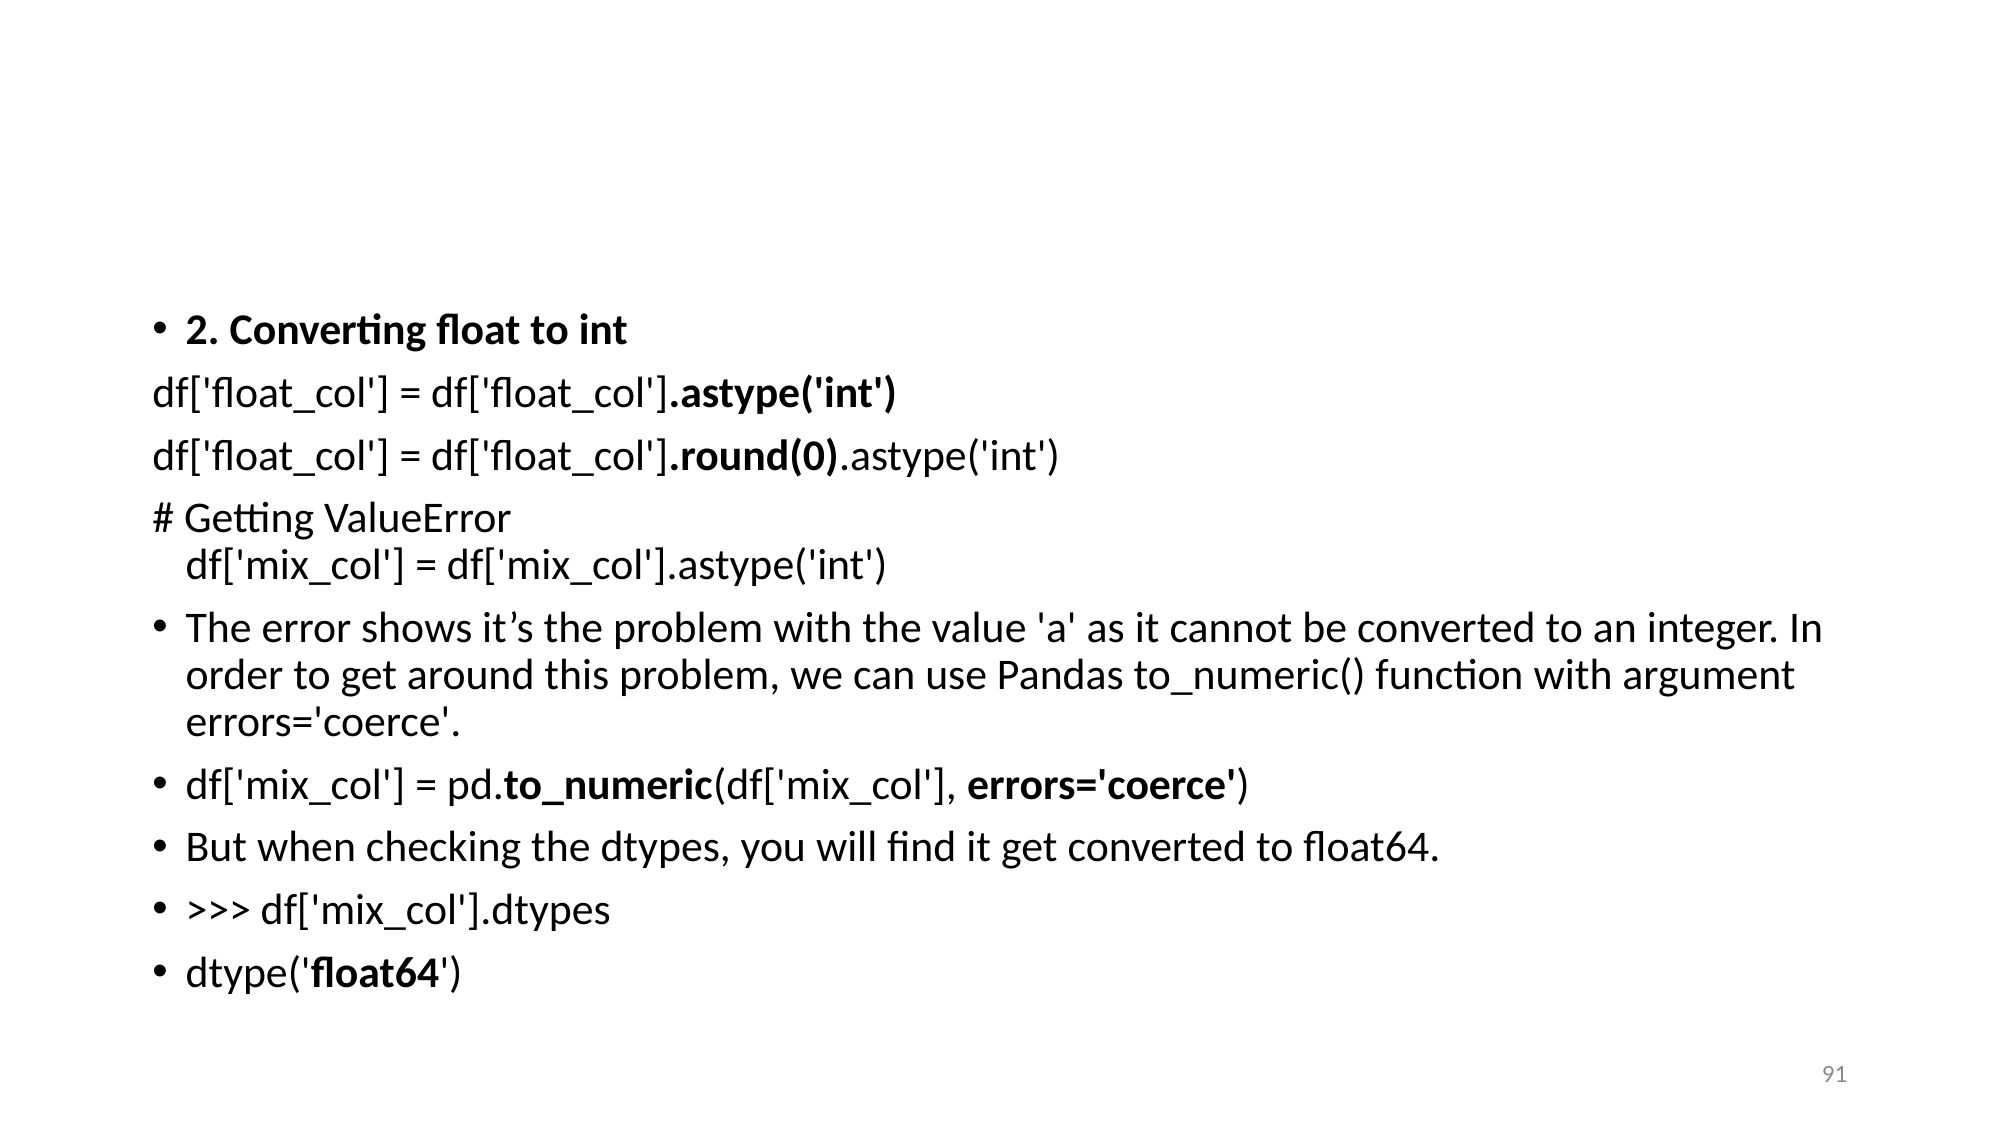

#
2. Converting float to int
df['float_col'] = df['float_col'].astype('int')
df['float_col'] = df['float_col'].round(0).astype('int')
# Getting ValueError df['mix_col'] = df['mix_col'].astype('int')
The error shows it’s the problem with the value 'a' as it cannot be converted to an integer. In order to get around this problem, we can use Pandas to_numeric() function with argument errors='coerce'.
df['mix_col'] = pd.to_numeric(df['mix_col'], errors='coerce')
But when checking the dtypes, you will find it get converted to float64.
>>> df['mix_col'].dtypes
dtype('float64')
91